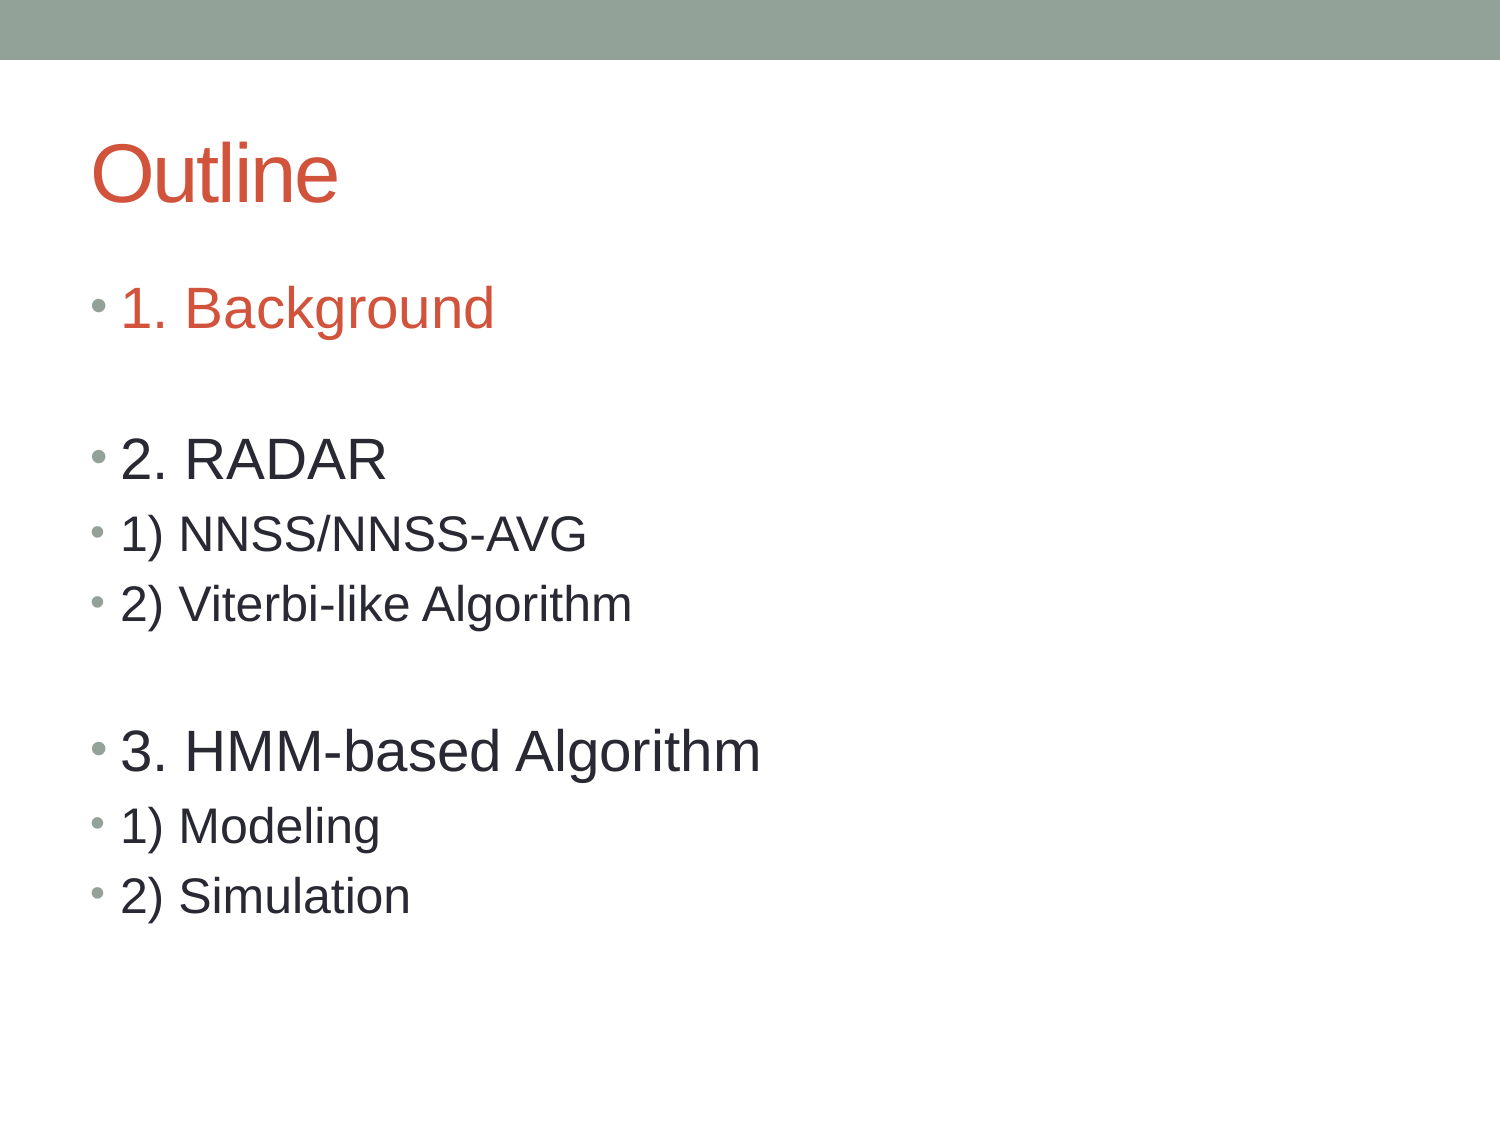

# Outline
1. Background

2. RADAR
1) NNSS/NNSS-AVG
2) Viterbi-like Algorithm

3. HMM-based Algorithm
1) Modeling
2) Simulation